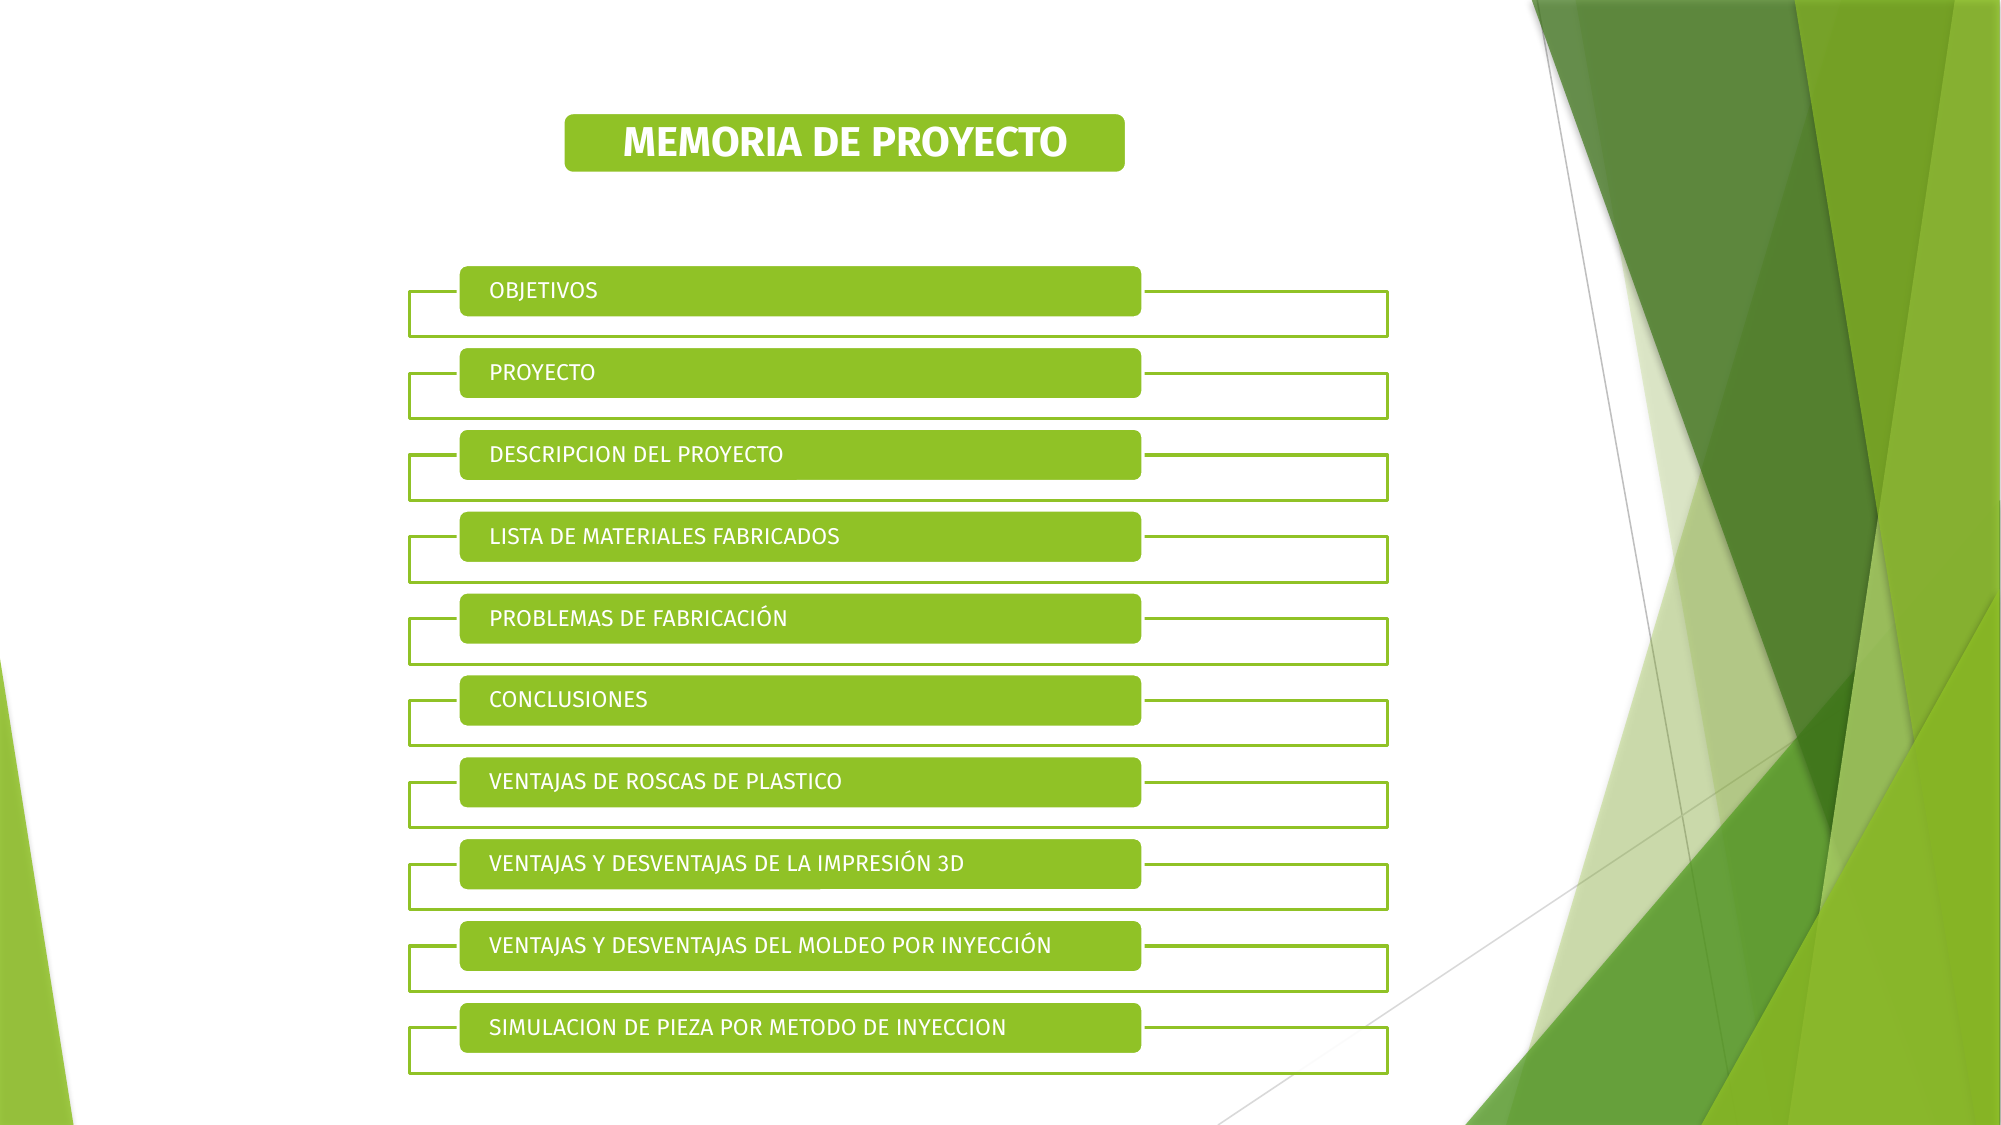

MEMORIA DE PROYECTO
OBJETIVOS
PROYECTO
DESCRIPCION DEL PROYECTO
LISTA DE MATERIALES FABRICADOS
PROBLEMAS DE FABRICACIÓN
CONCLUSIONES
VENTAJAS DE ROSCAS DE PLASTICO
VENTAJAS Y DESVENTAJAS DE LA IMPRESIÓN 3D
VENTAJAS Y DESVENTAJAS DEL MOLDEO POR INYECCIÓN
SIMULACION DE PIEZA POR METODO DE INYECCION